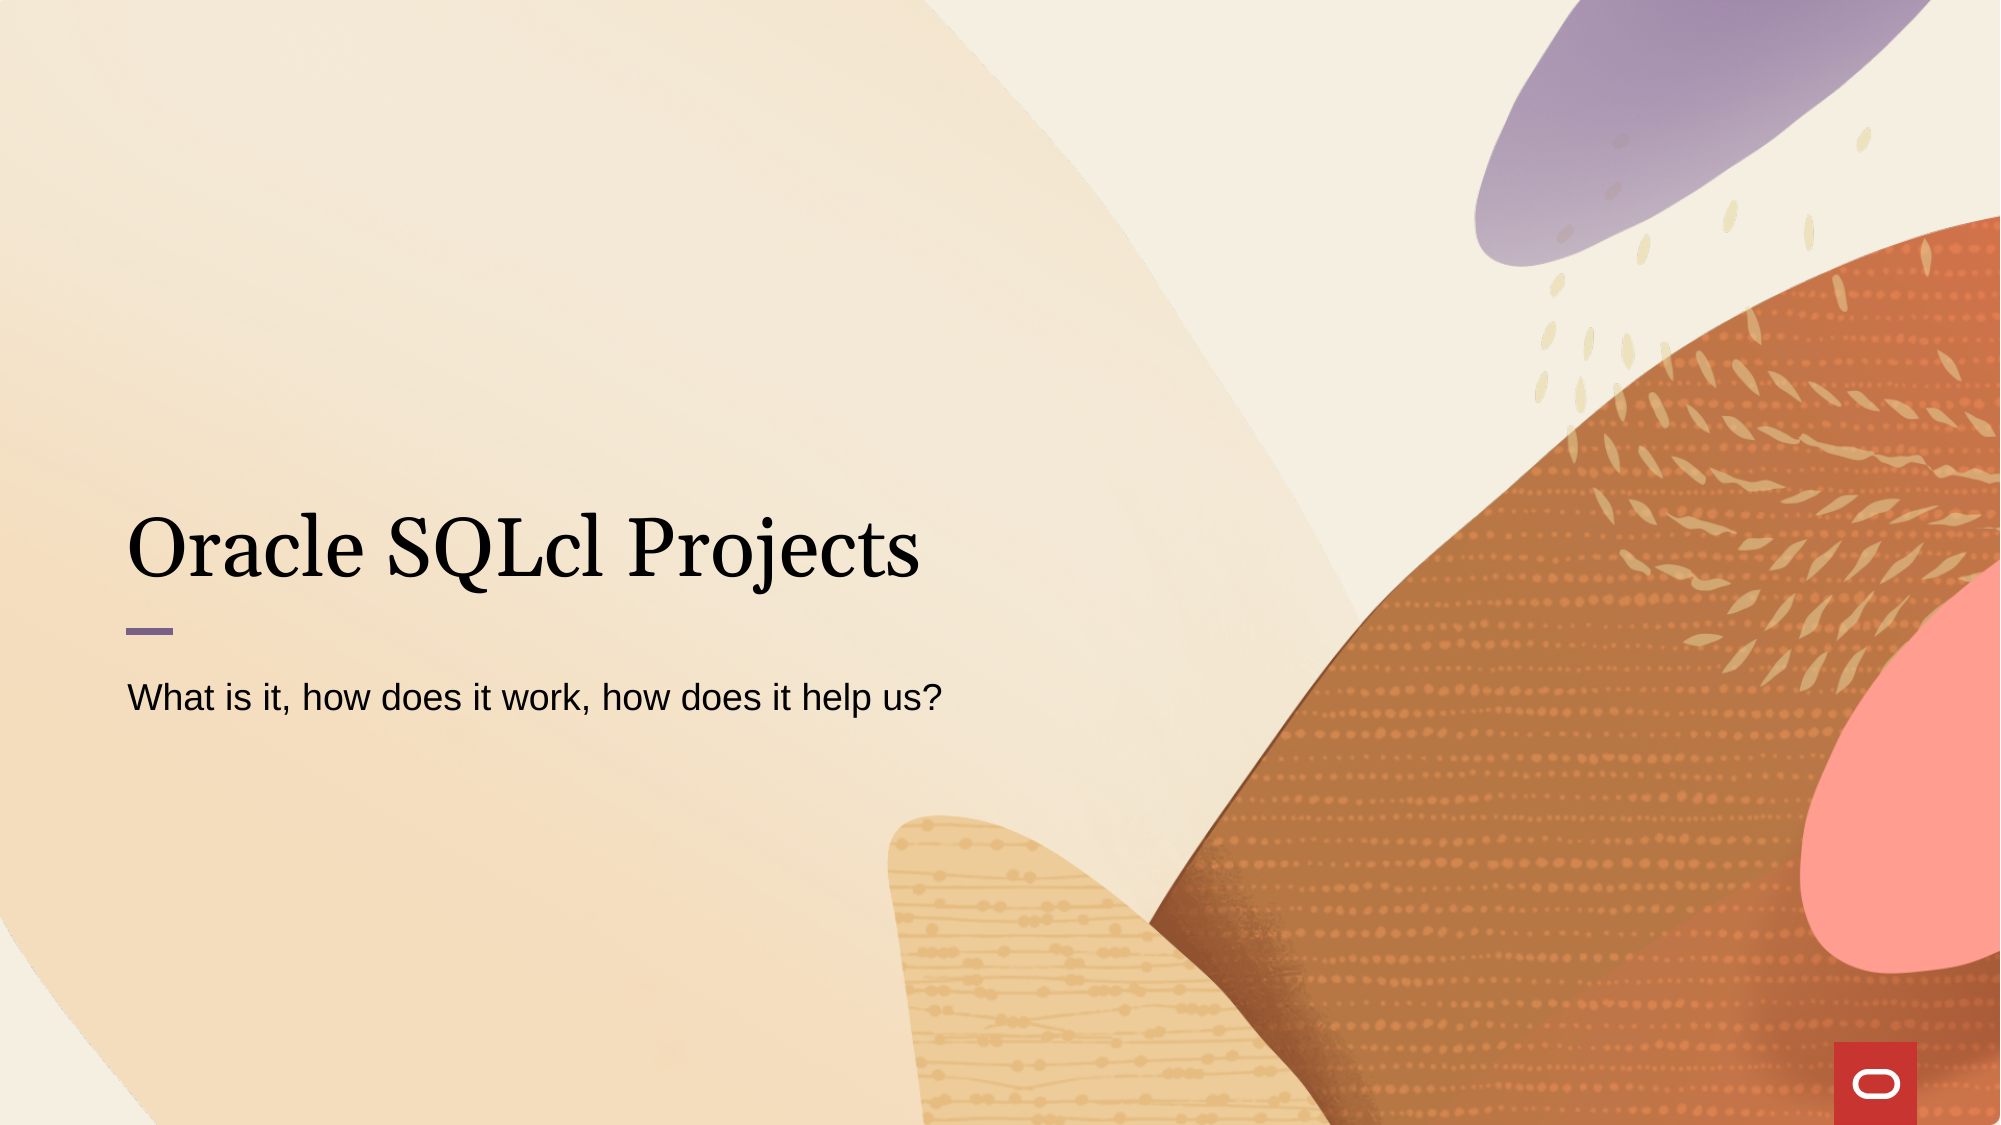

# Oracle SQLcl Projects
What is it, how does it work, how does it help us?